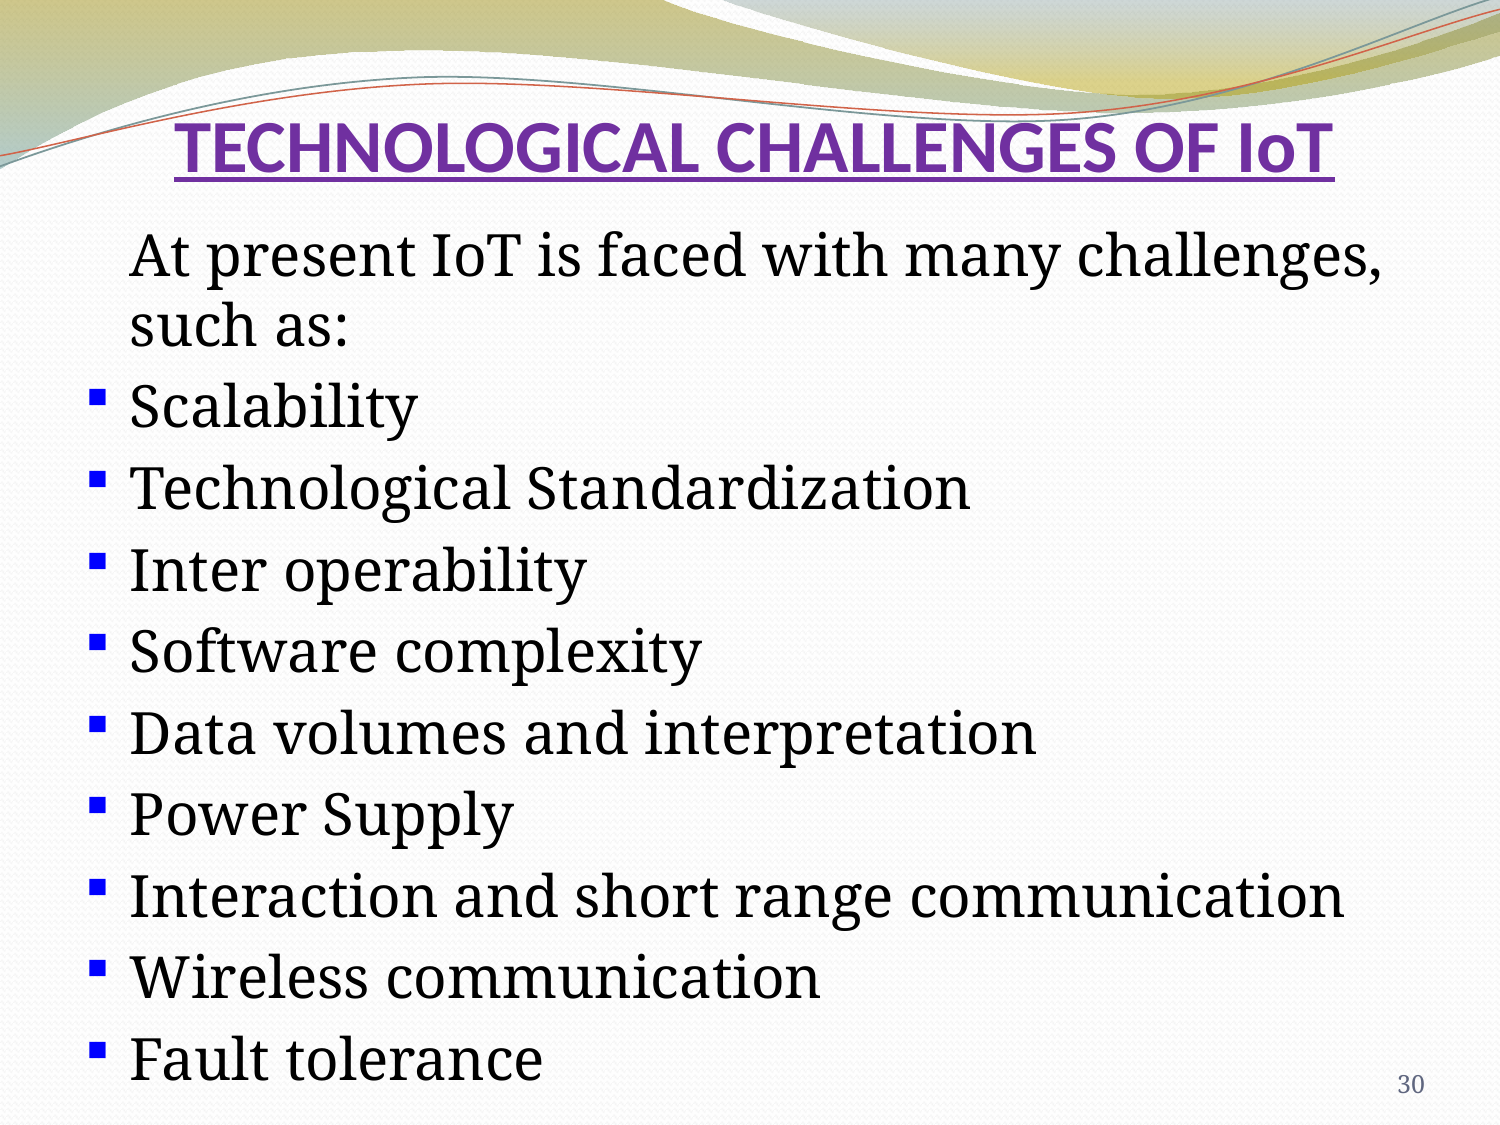

# TECHNOLOGICAL CHALLENGES OF IoT
	At present IoT is faced with many challenges, such as:
Scalability
Technological Standardization
Inter operability
Software complexity
Data volumes and interpretation
Power Supply
Interaction and short range communication
Wireless communication
Fault tolerance

30